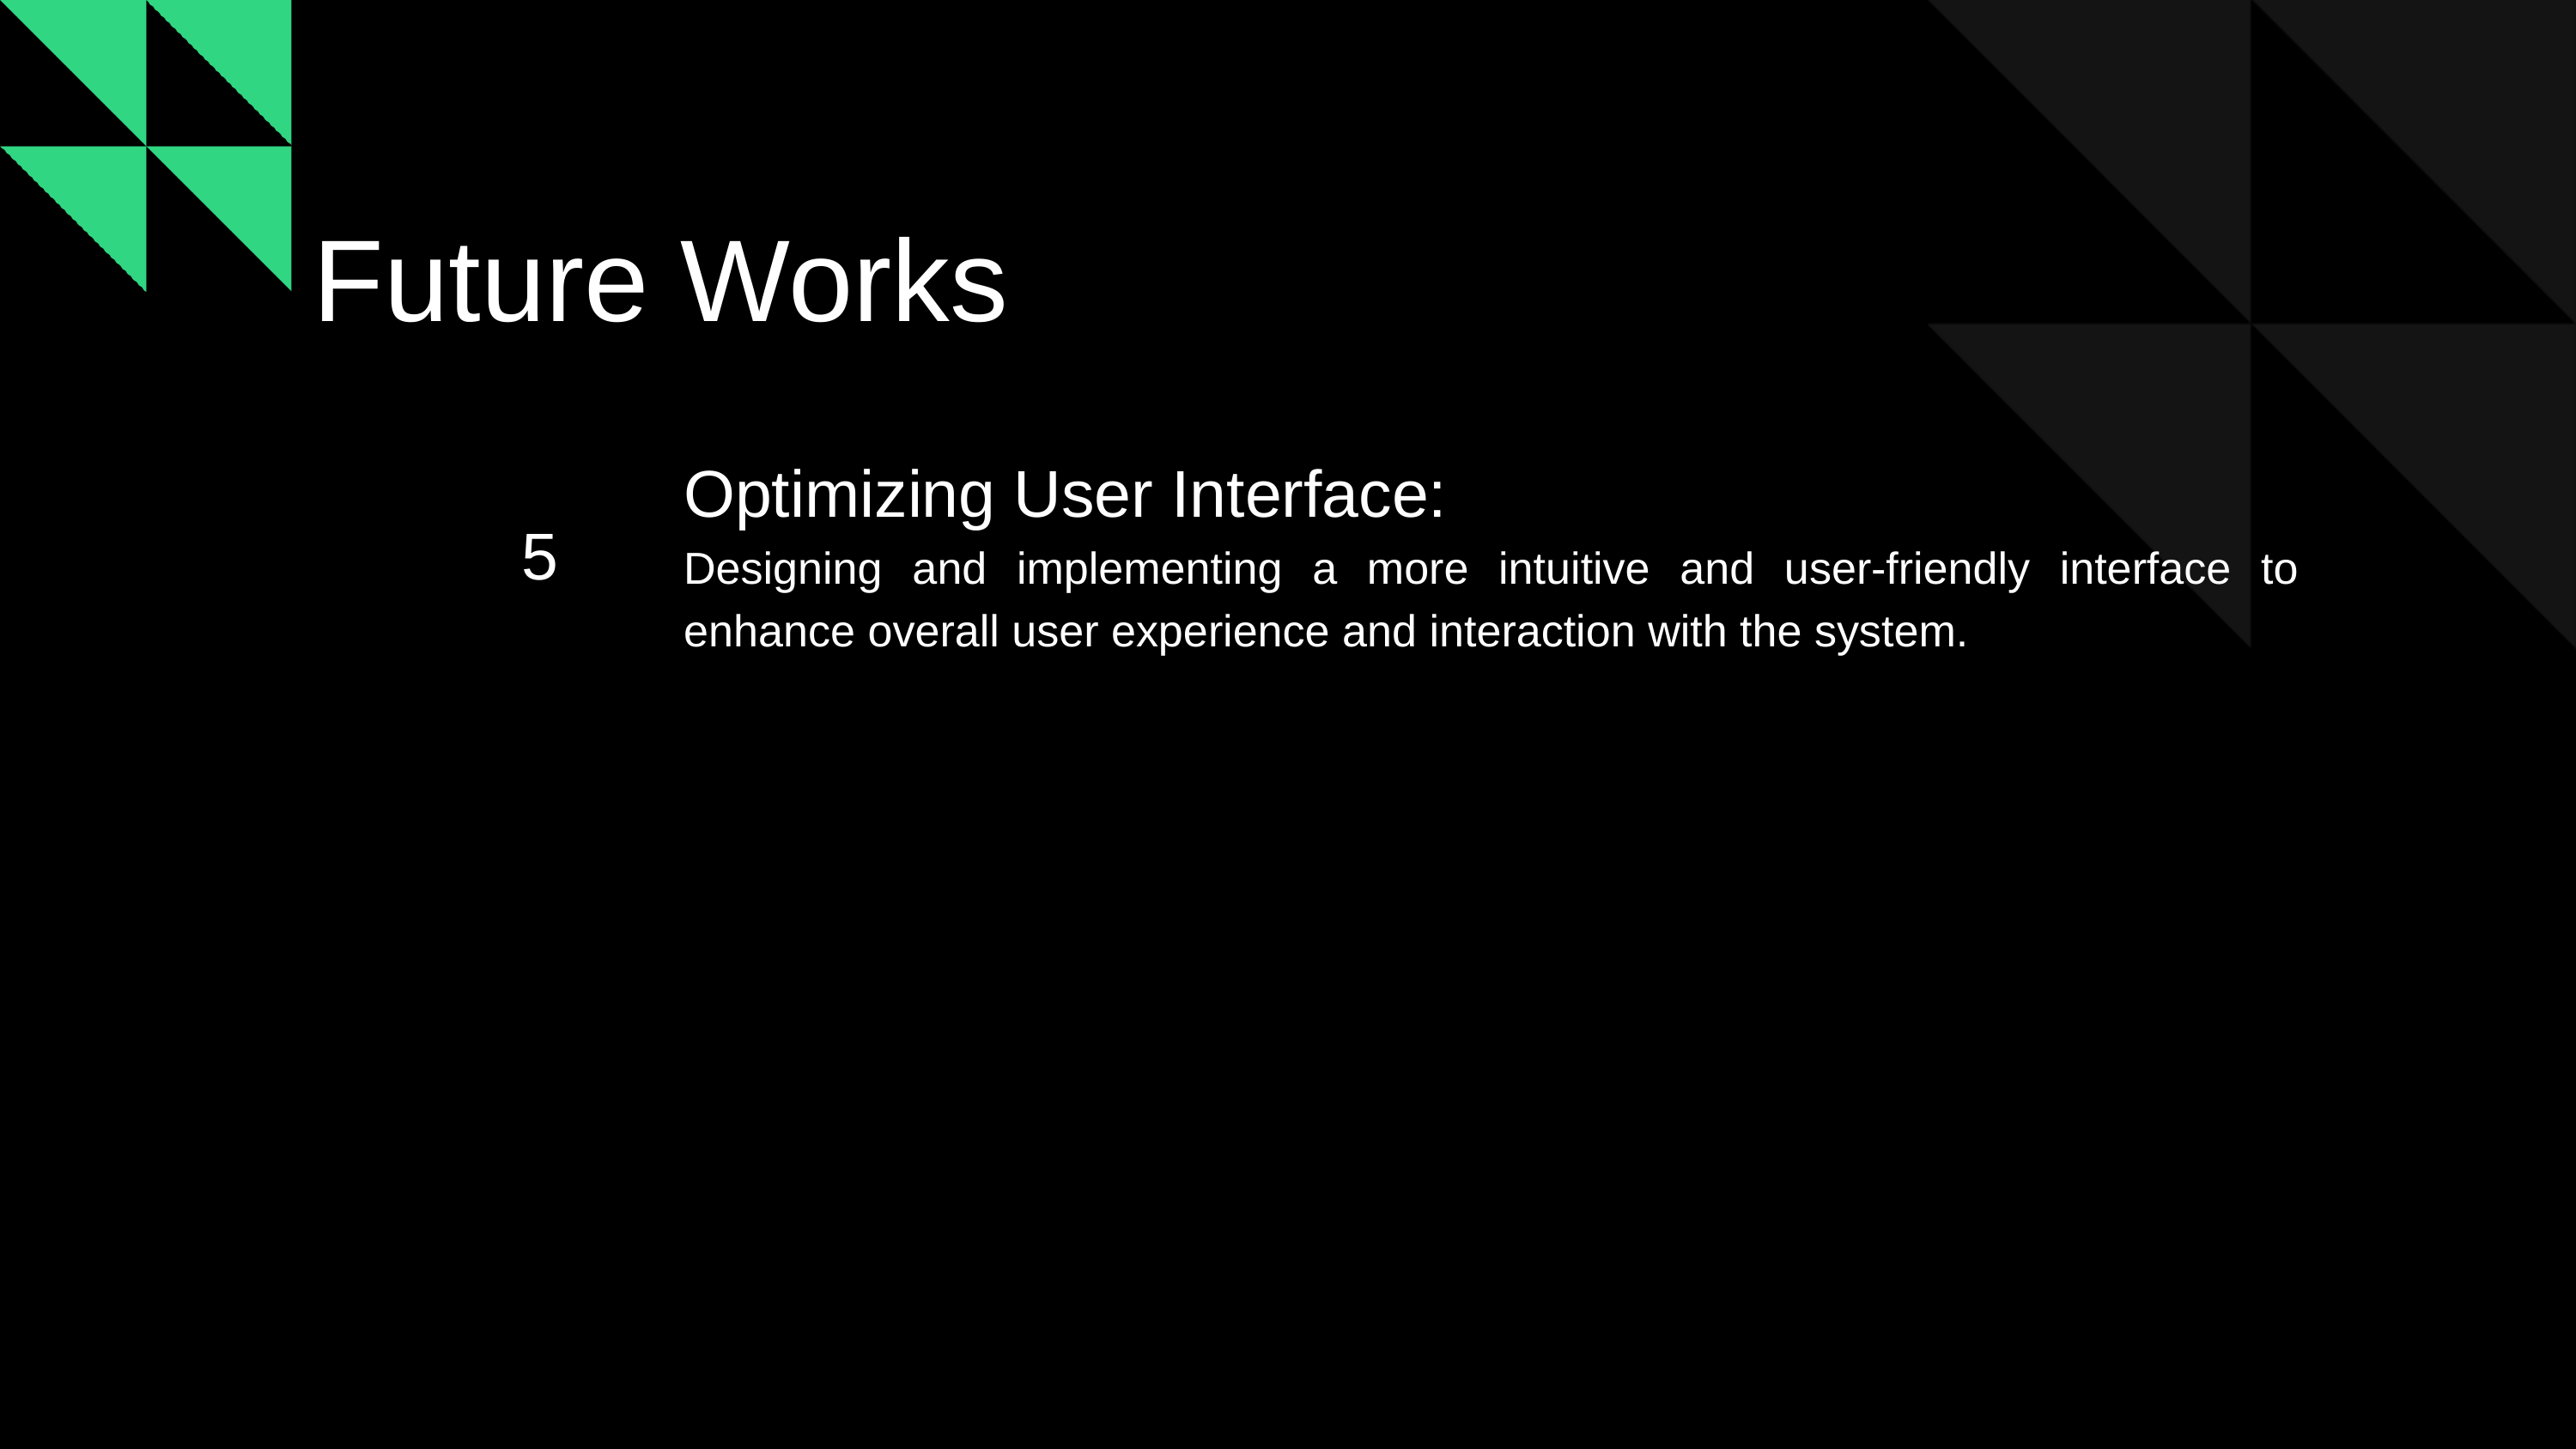

|  |  |
| --- | --- |
| 5 | Optimizing User Interface: Designing and implementing a more intuitive and user-friendly interface to enhance overall user experience and interaction with the system. |
|  |  |
|  |  |
Future Works